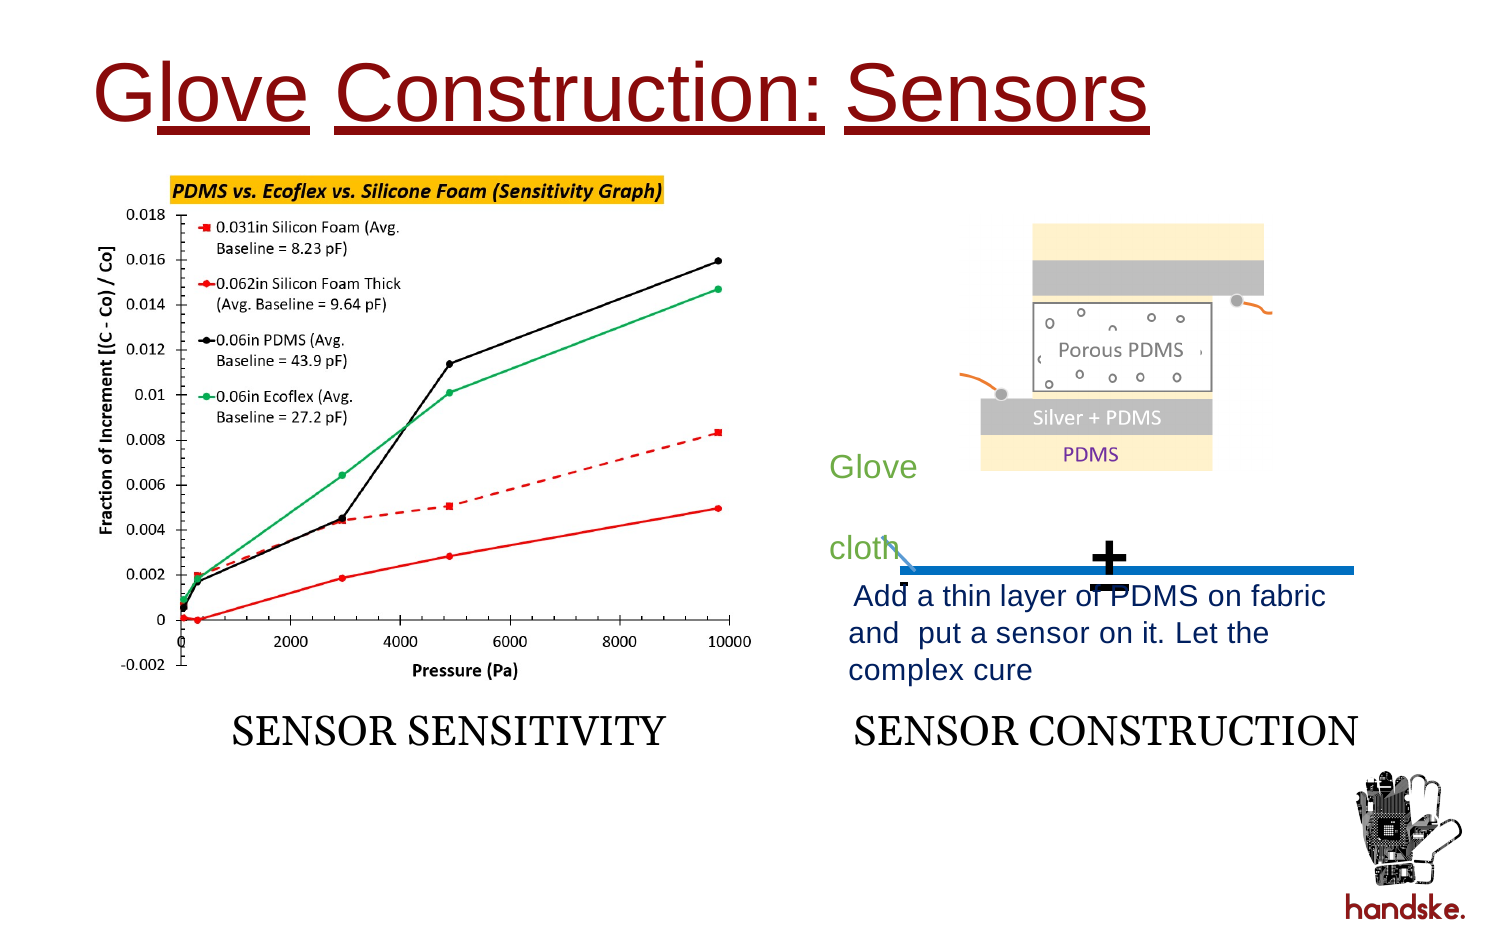

# Glove	Construction:	Sensors

cloth 	+
Glove

Add a thin layer of PDMS on fabric and  put a sensor on it. Let the complex cure
SENSOR SENSITIVITY
SENSOR CONSTRUCTION